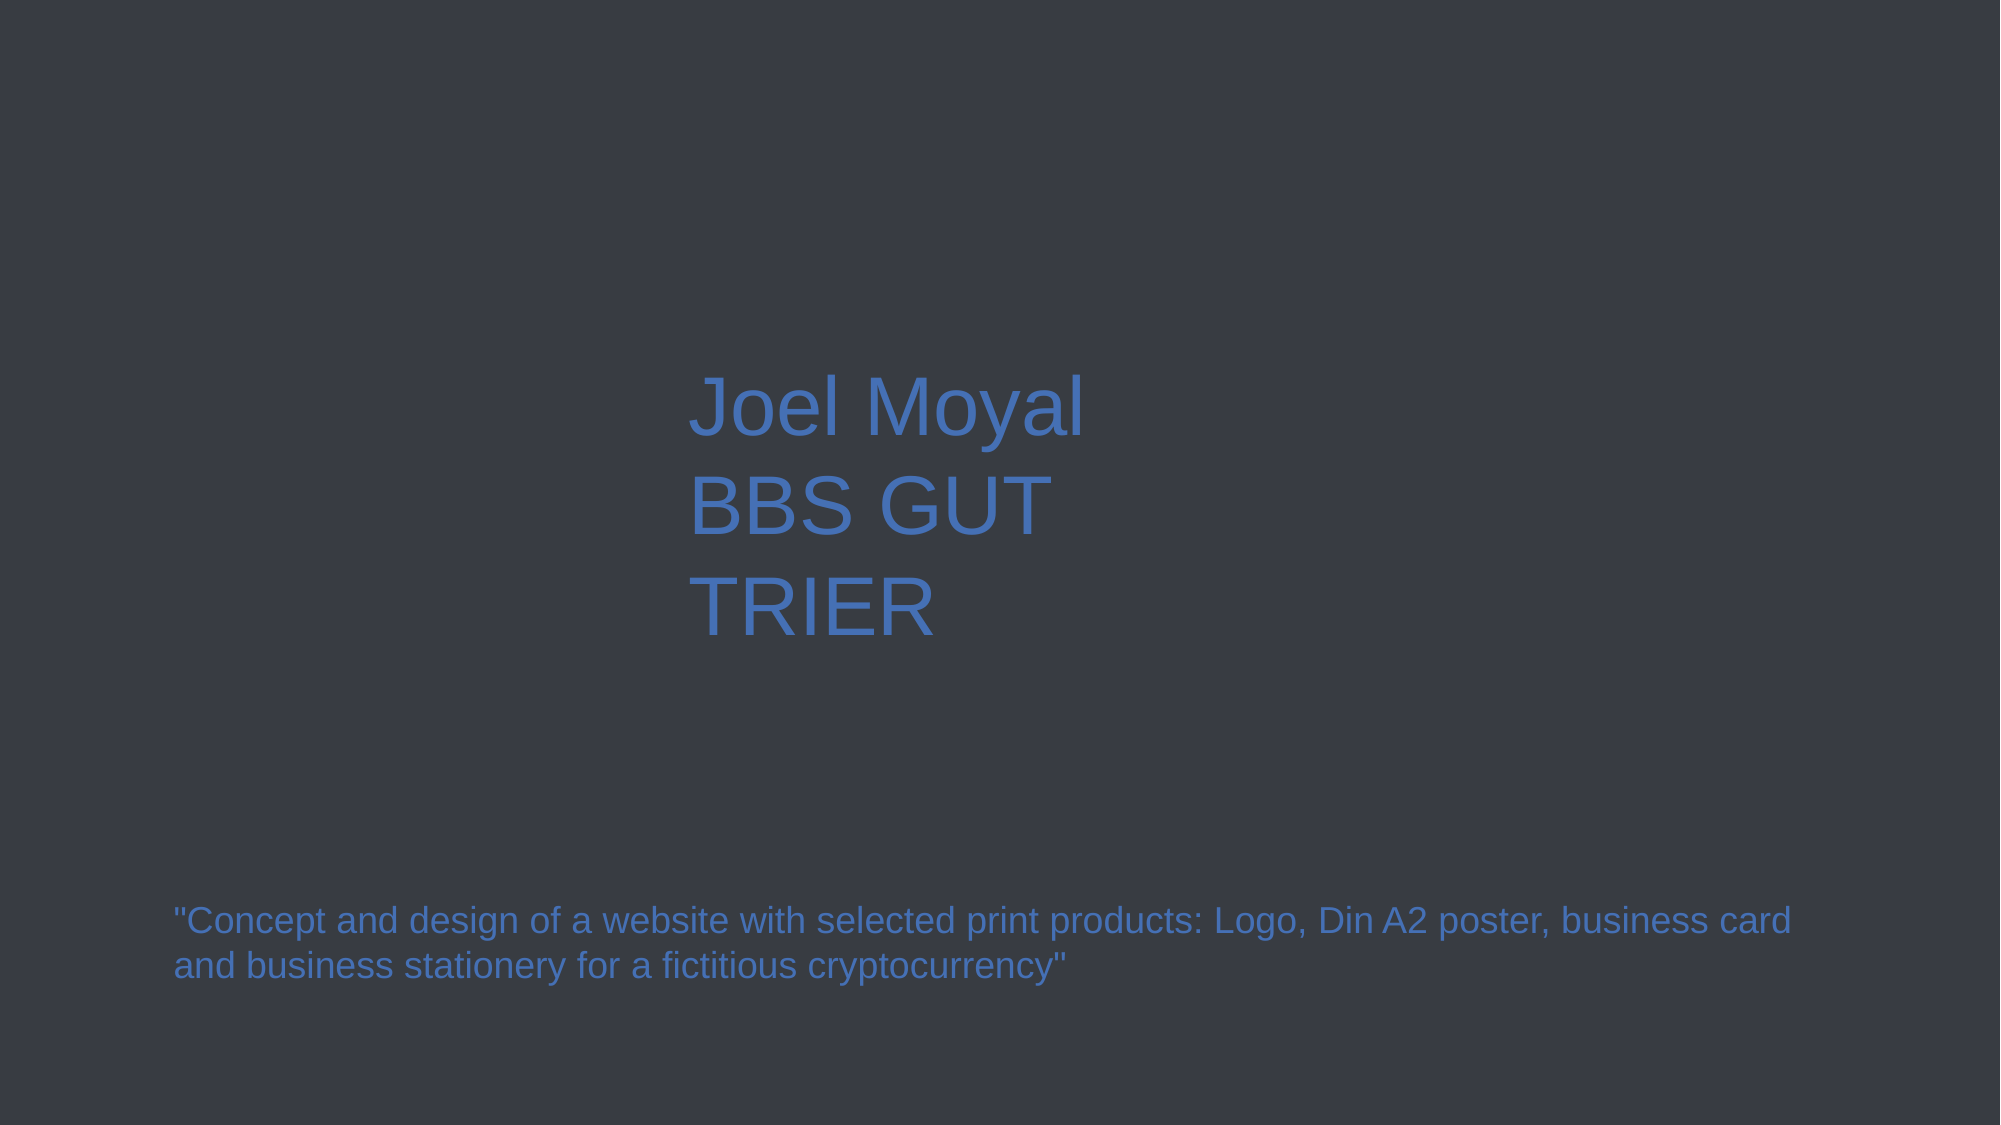

Joel Moyal
BBS GUT TRIER

"Concept and design of a website with selected print products: Logo, Din A2 poster, business card and business stationery for a fictitious cryptocurrency"